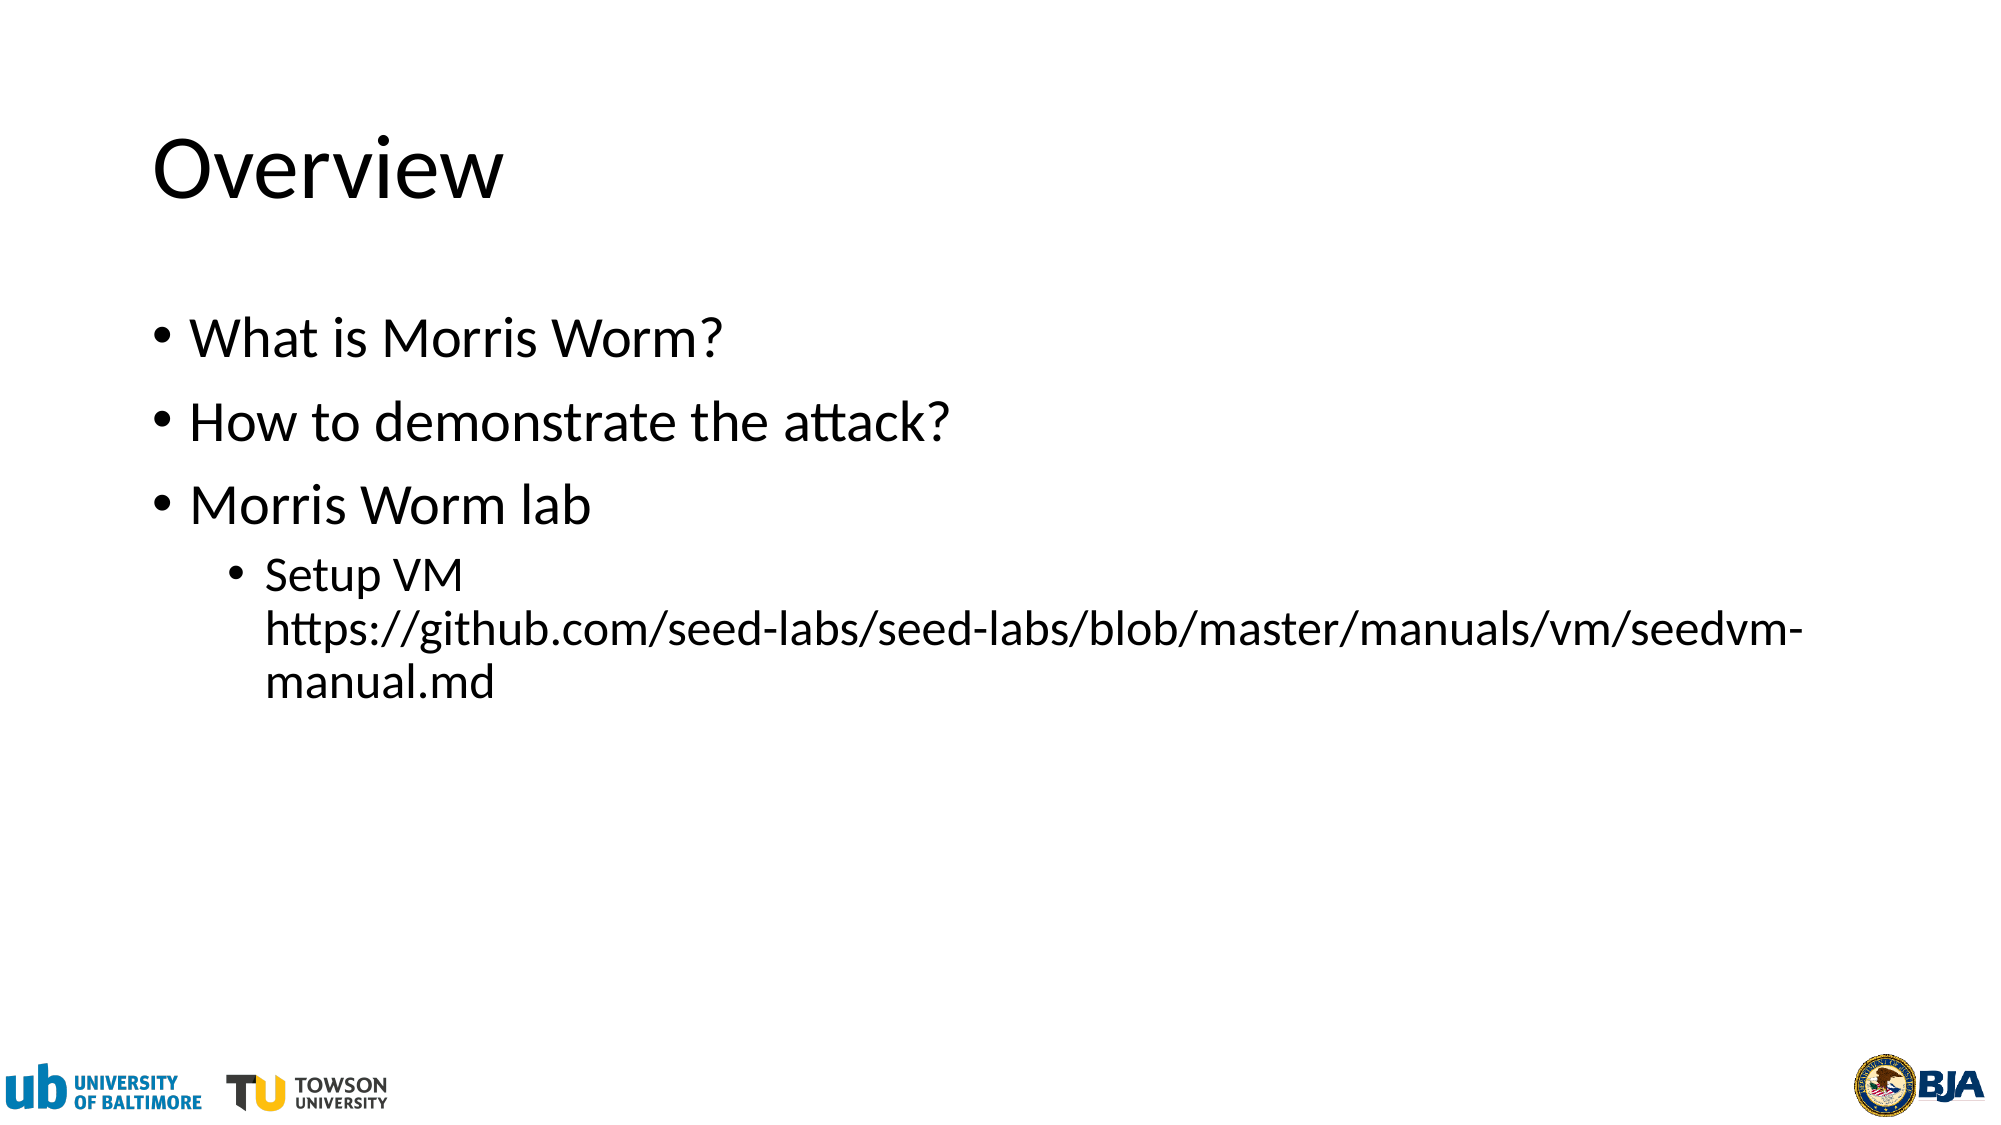

# Overview
What is Morris Worm?
How to demonstrate the attack?
Morris Worm lab
Setup VM https://github.com/seed-labs/seed-labs/blob/master/manuals/vm/seedvm-manual.md